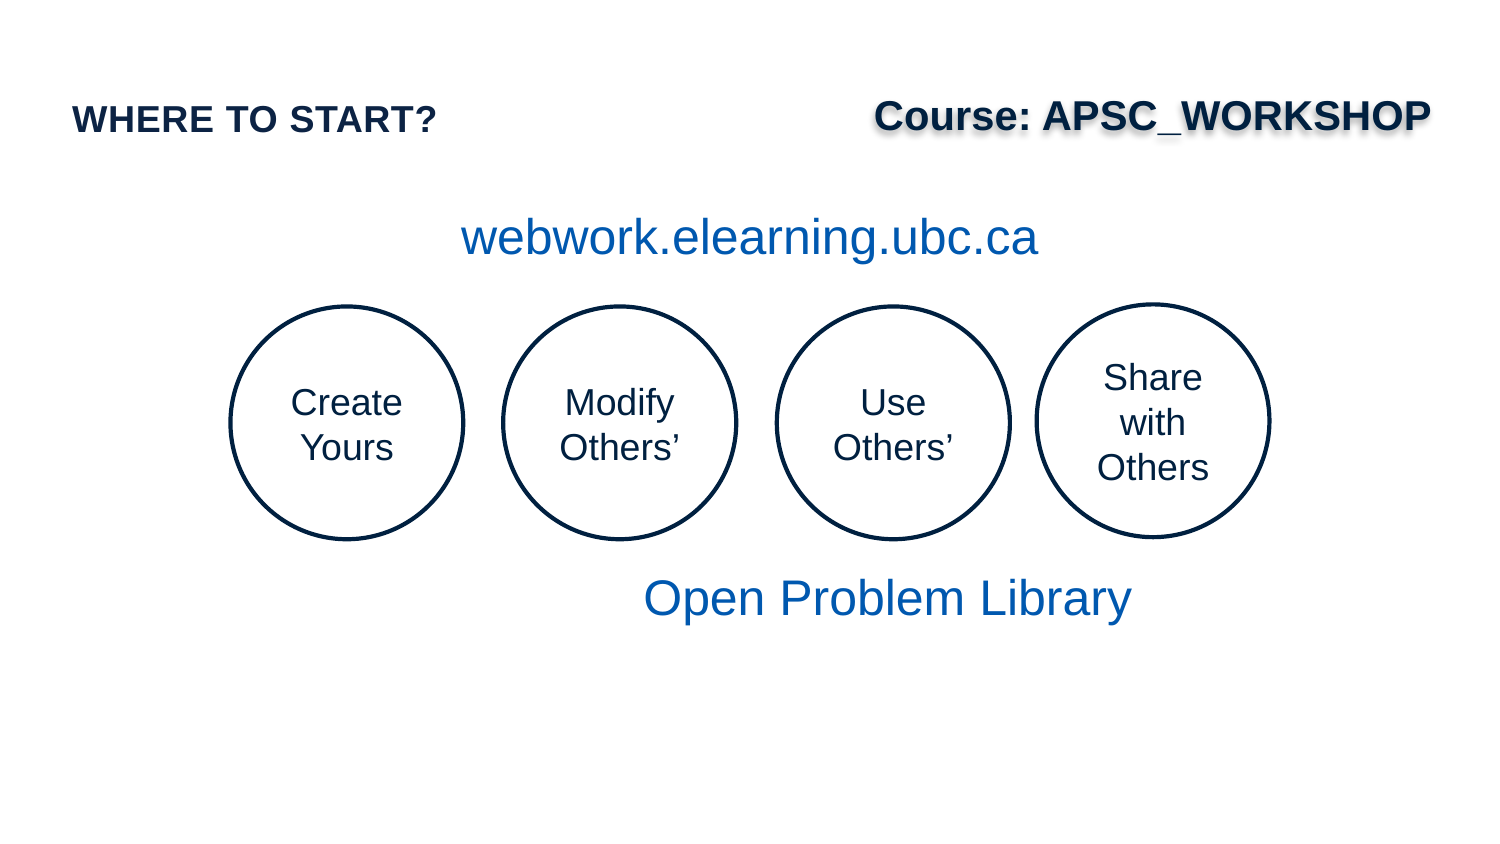

Where to start?
Course: APSC_WORKSHOP

webwork.elearning.ubc.ca
Share with Others
Create Yours
Modify Others’
Use Others’
Open Problem Library